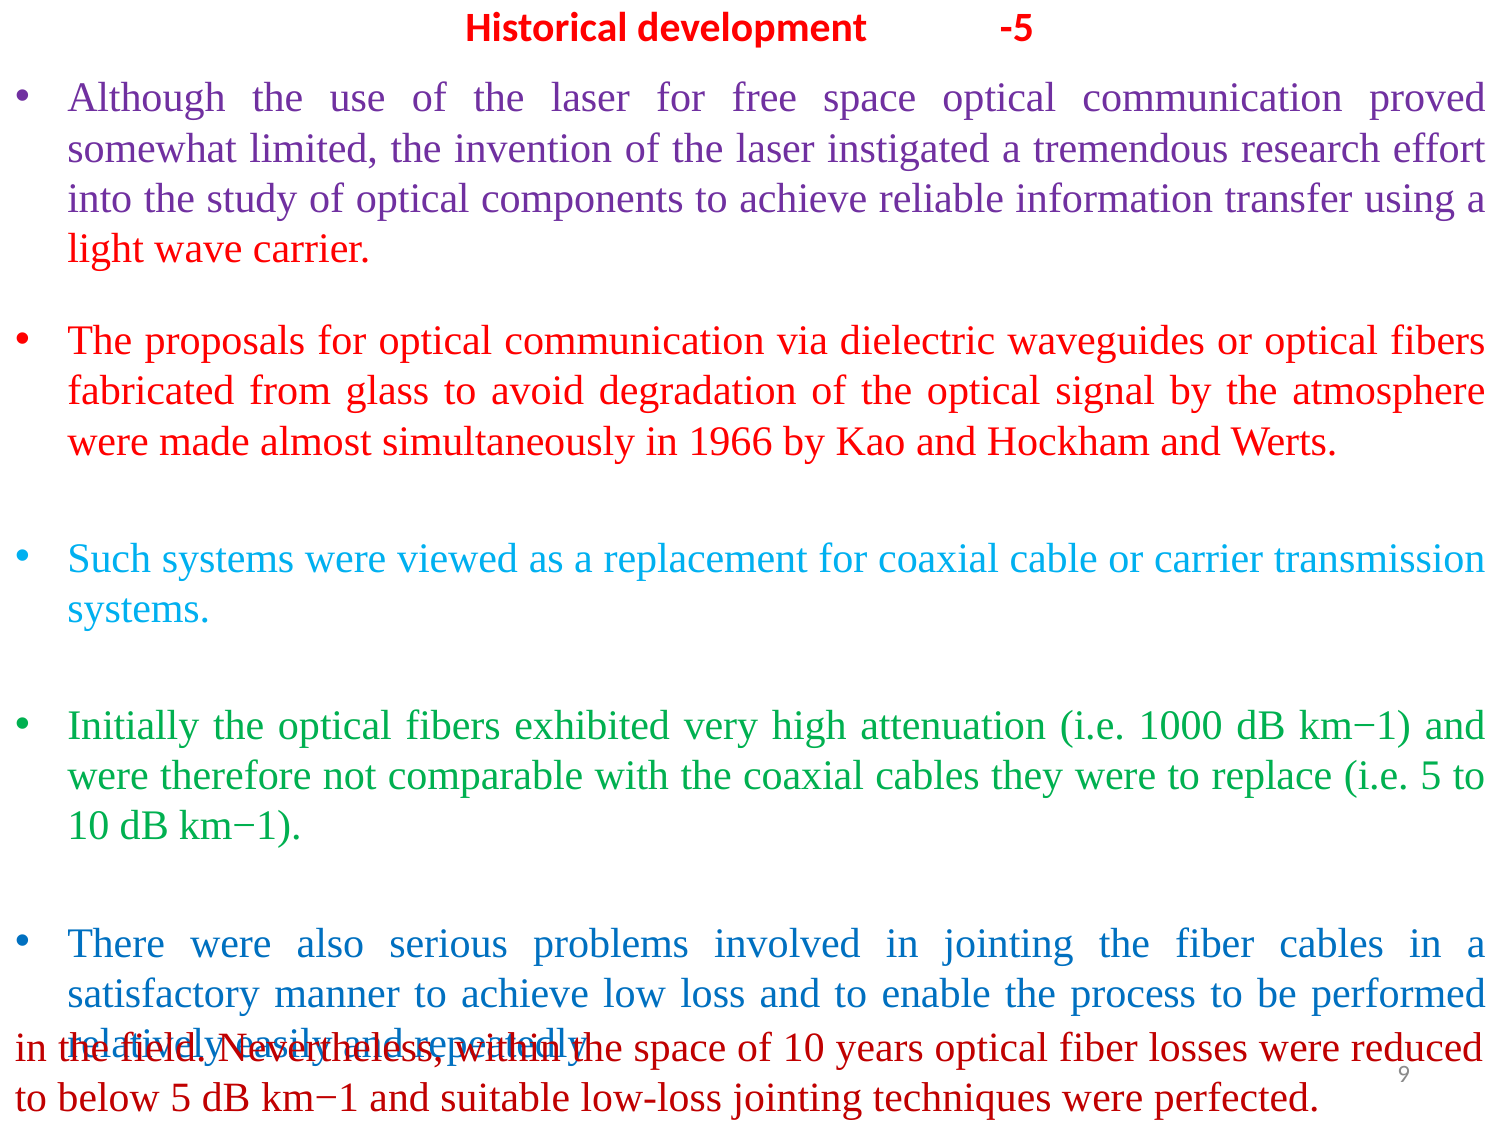

# Historical development              -5
Although the use of the laser for free space optical communication proved somewhat limited, the invention of the laser instigated a tremendous research effort into the study of optical components to achieve reliable information transfer using a light wave carrier.

The proposals for optical communication via dielectric waveguides or optical fibers fabricated from glass to avoid degradation of the optical signal by the atmosphere were made almost simultaneously in 1966 by Kao and Hockham and Werts.

Such systems were viewed as a replacement for coaxial cable or carrier transmission systems.

Initially the optical fibers exhibited very high attenuation (i.e. 1000 dB km−1) and were therefore not comparable with the coaxial cables they were to replace (i.e. 5 to 10 dB km−1).

There were also serious problems involved in jointing the fiber cables in a satisfactory manner to achieve low loss and to enable the process to be performed relatively easily and repeatedly
in the field. Nevertheless, within the space of 10 years optical fiber losses were reduced to below 5 dB km−1 and suitable low-loss jointing techniques were perfected.
9